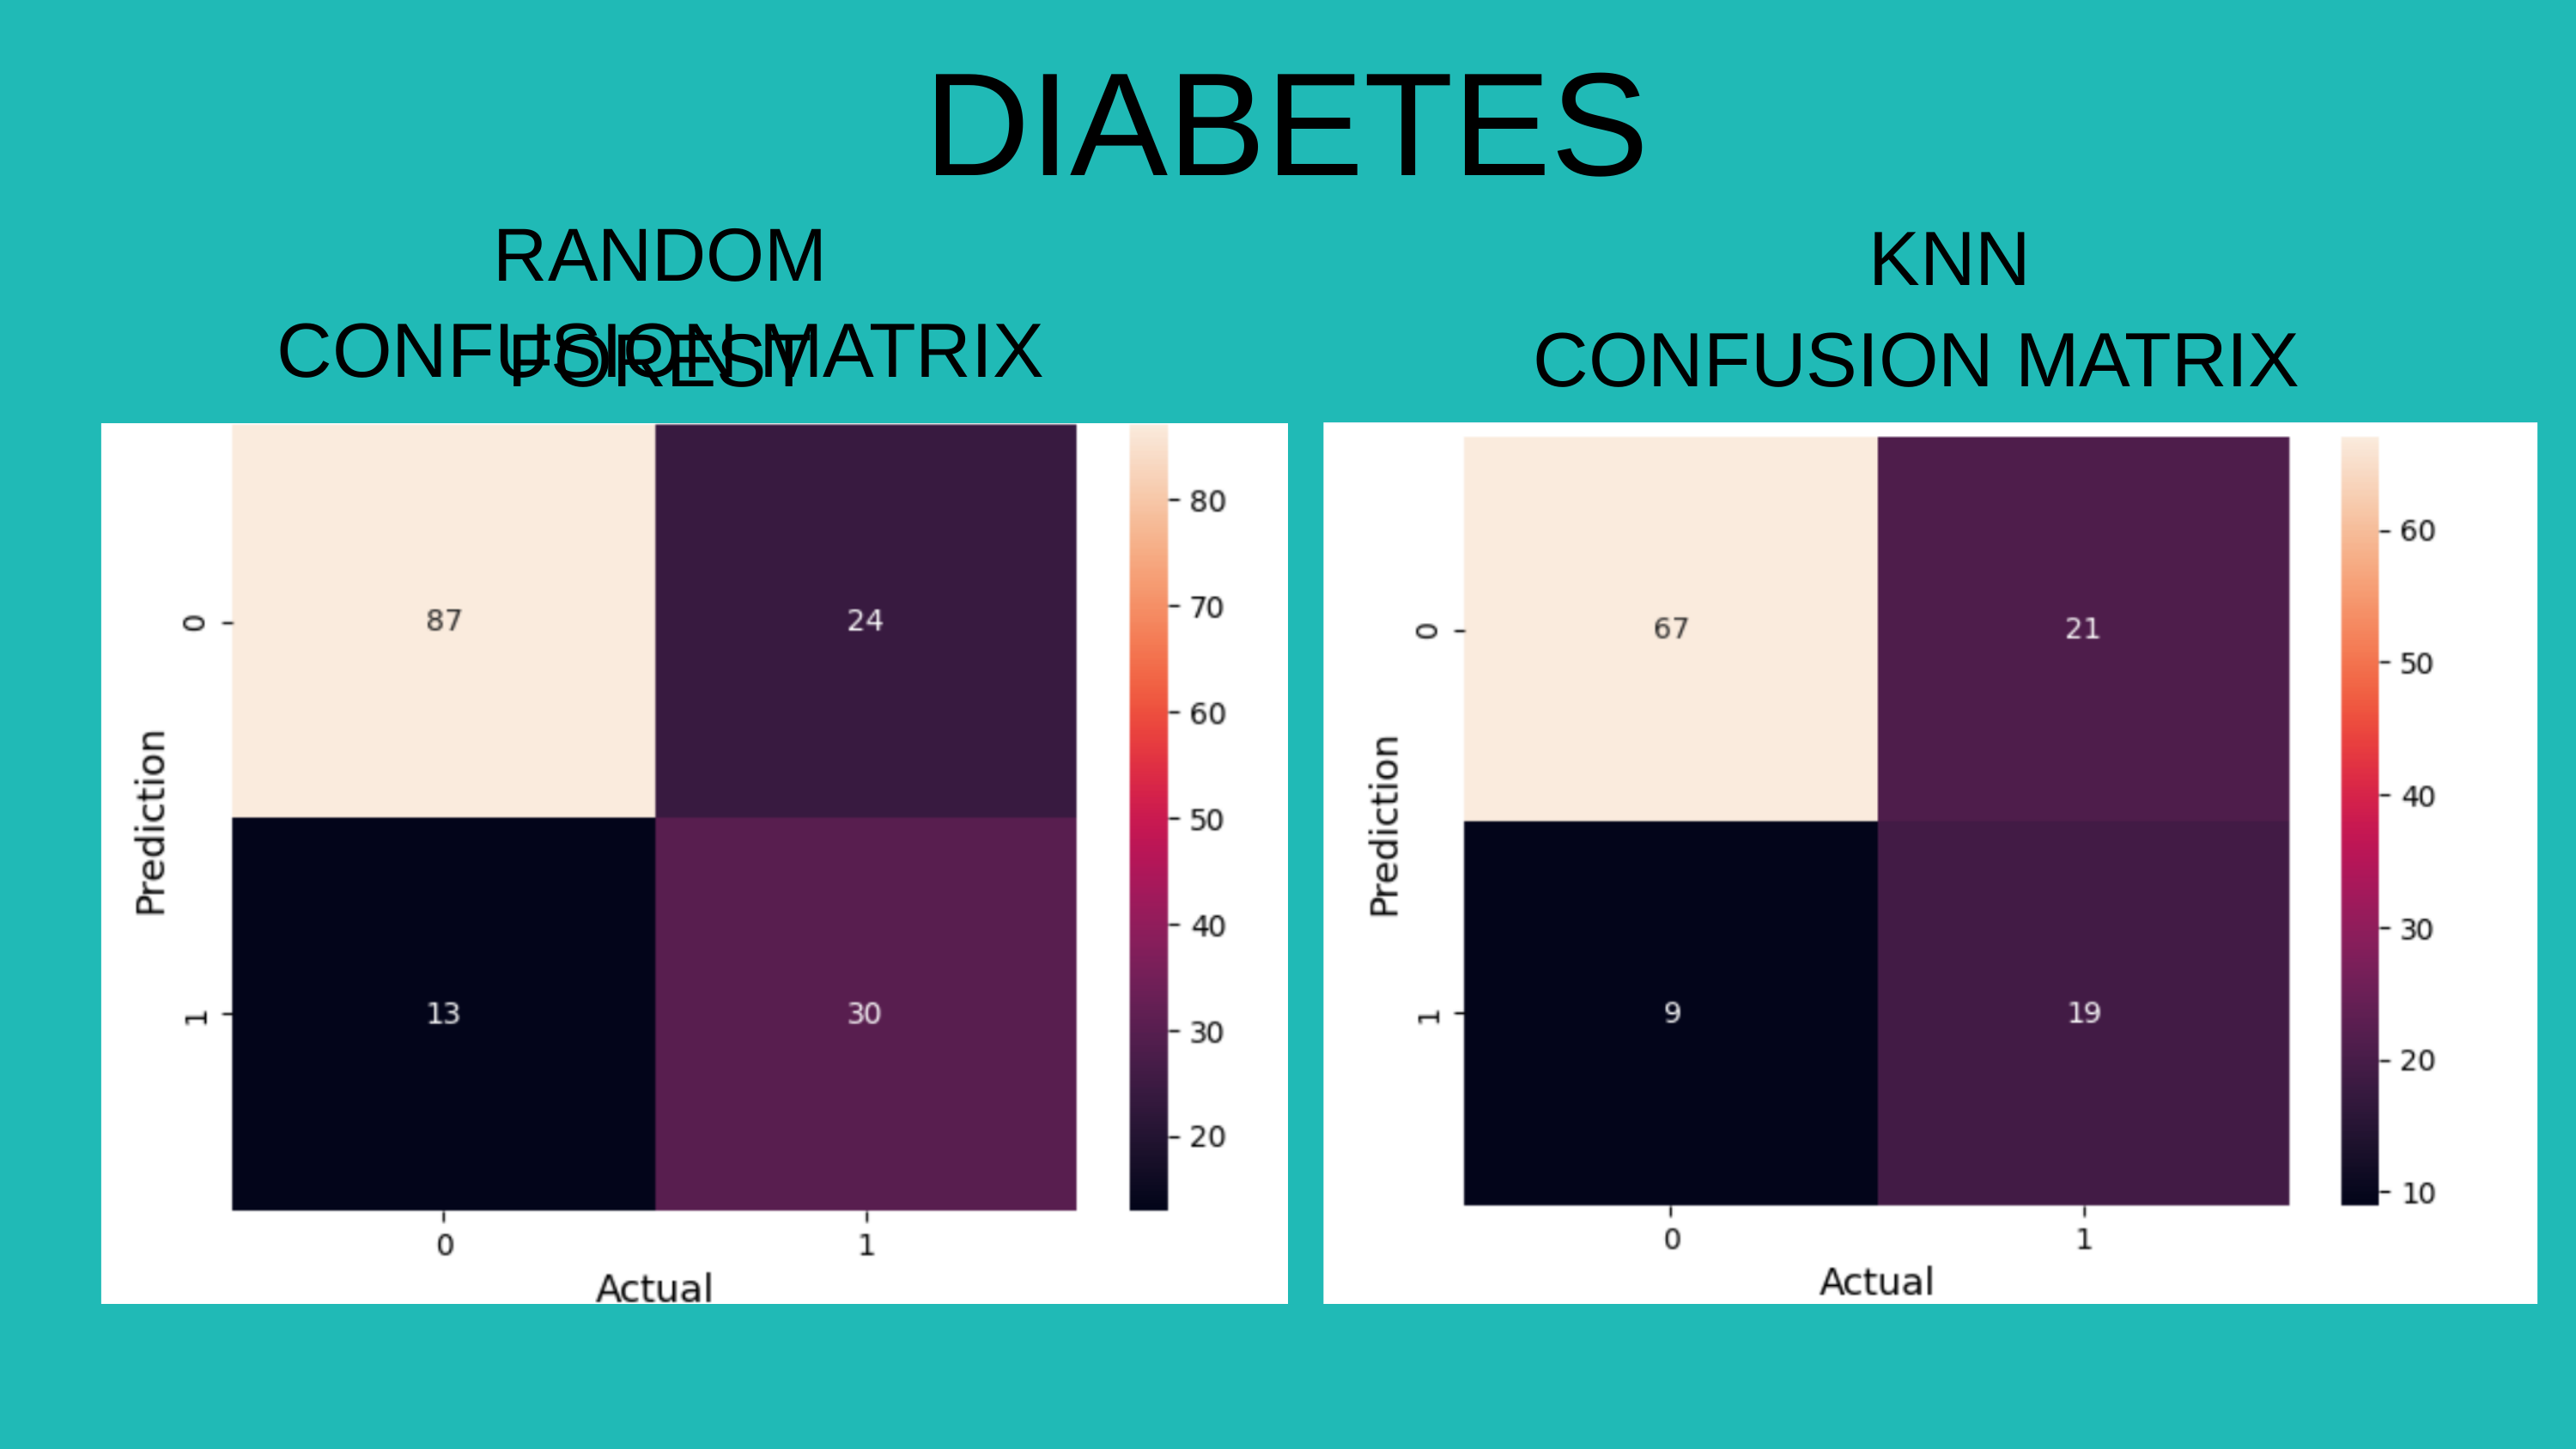

DIABETES
RANDOM FOREST
KNN
CONFUSION MATRIX
CONFUSION MATRIX